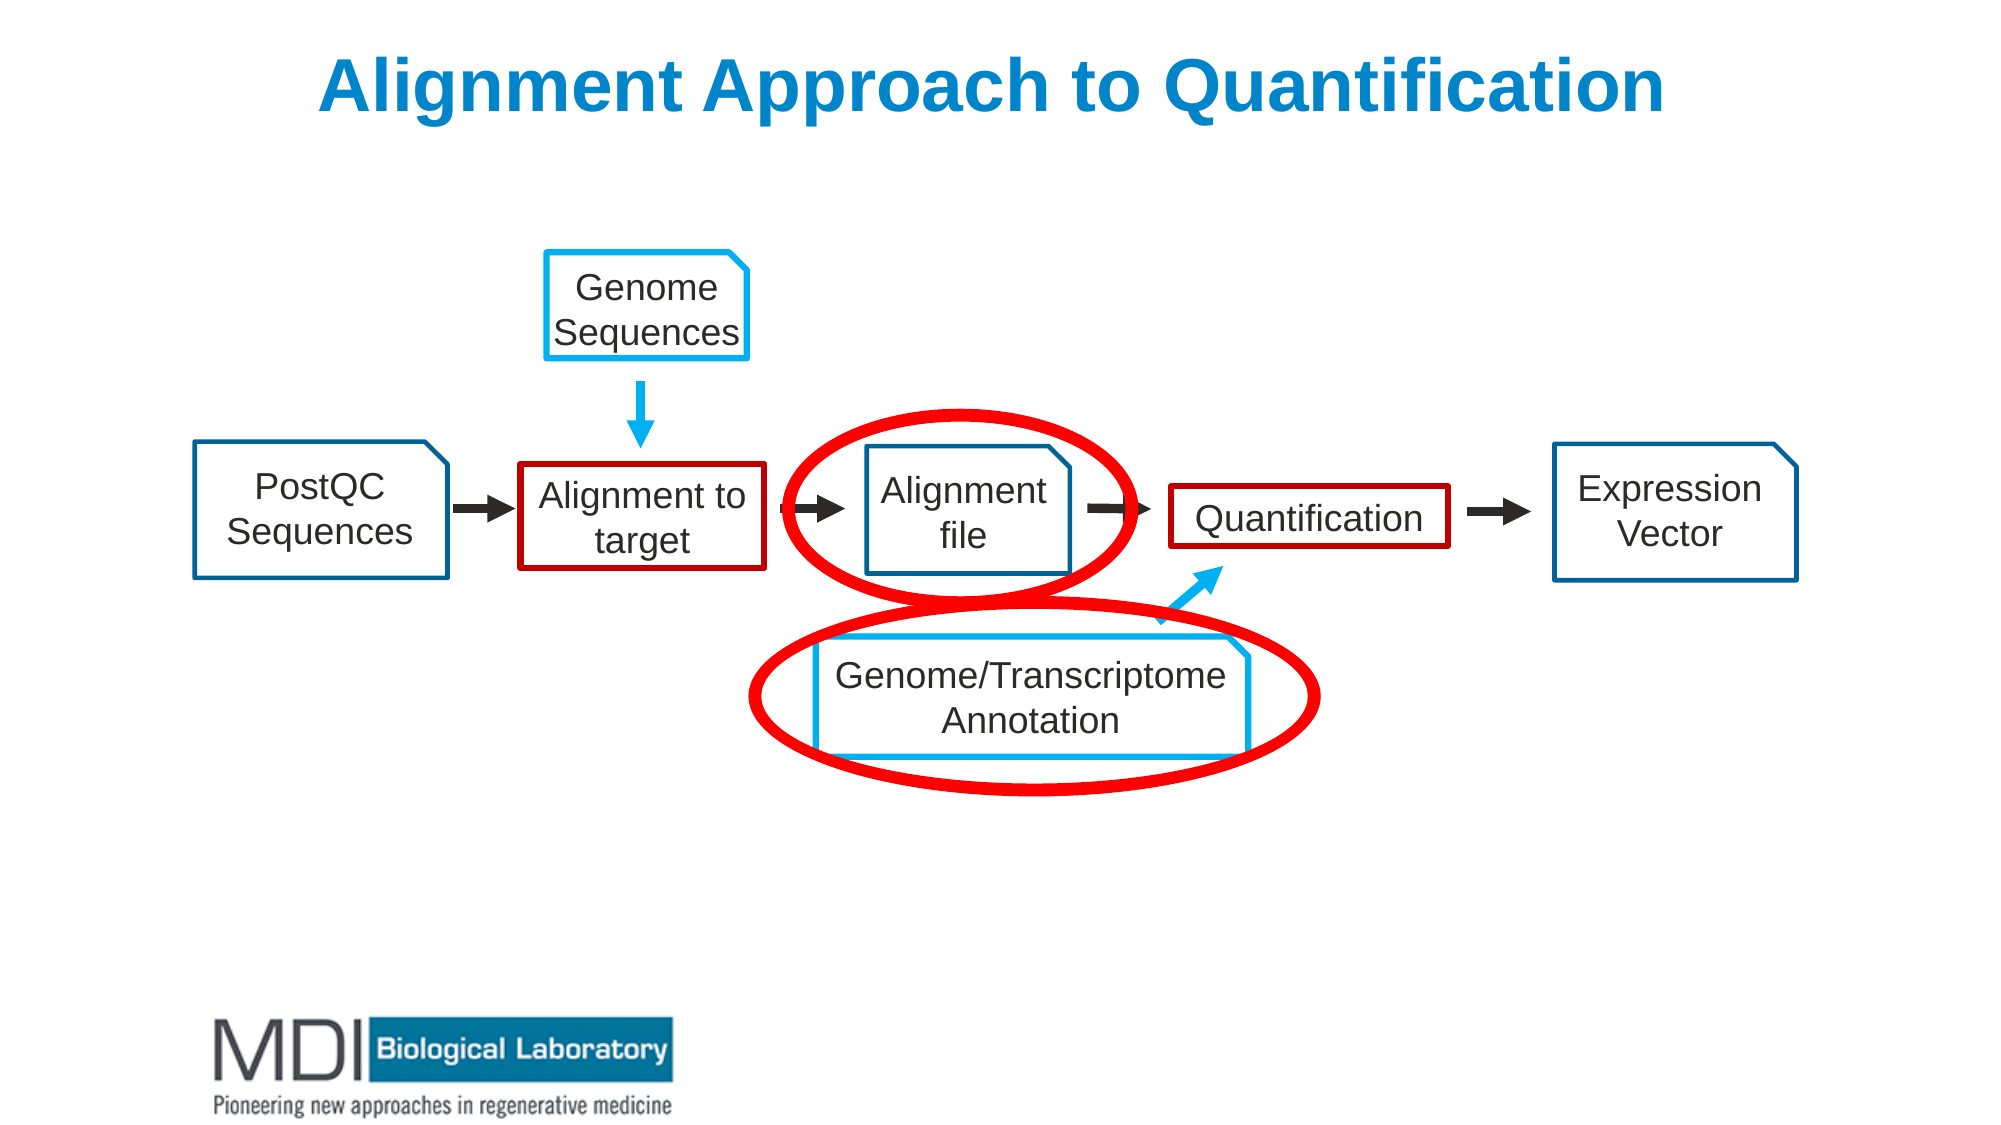

# Alignment Approach to Quantification

Genome Sequences

PostQC Sequences

Expression Vector

Alignment file
Alignment to target
Quantification

Genome/Transcriptome Annotation